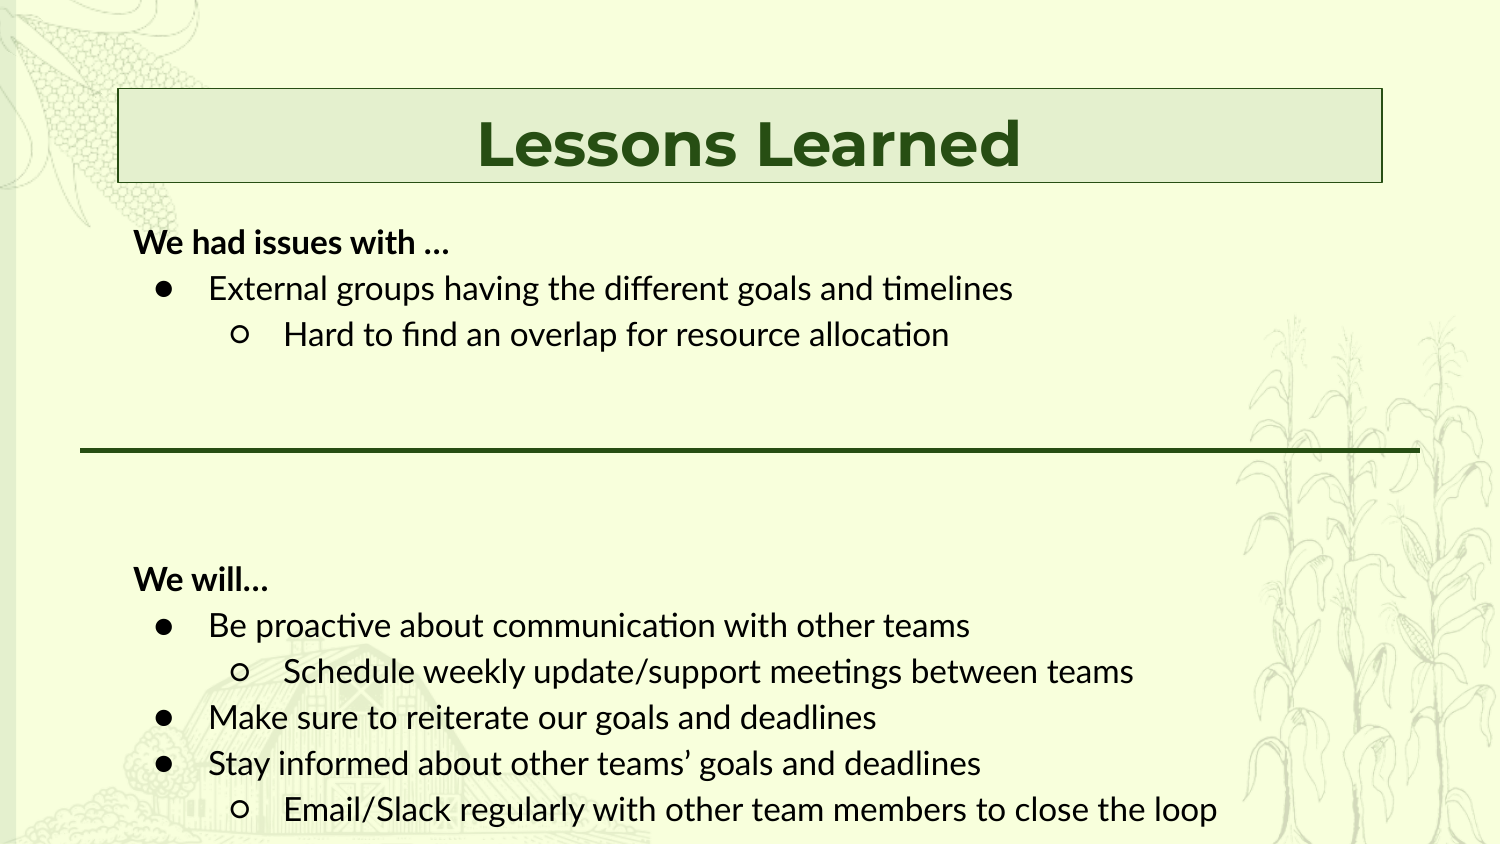

# Lessons Learned
We had issues with …
External groups having the different goals and timelines
Hard to find an overlap for resource allocation
We will…
Be proactive about communication with other teams
Schedule weekly update/support meetings between teams
Make sure to reiterate our goals and deadlines
Stay informed about other teams’ goals and deadlines
Email/Slack regularly with other team members to close the loop